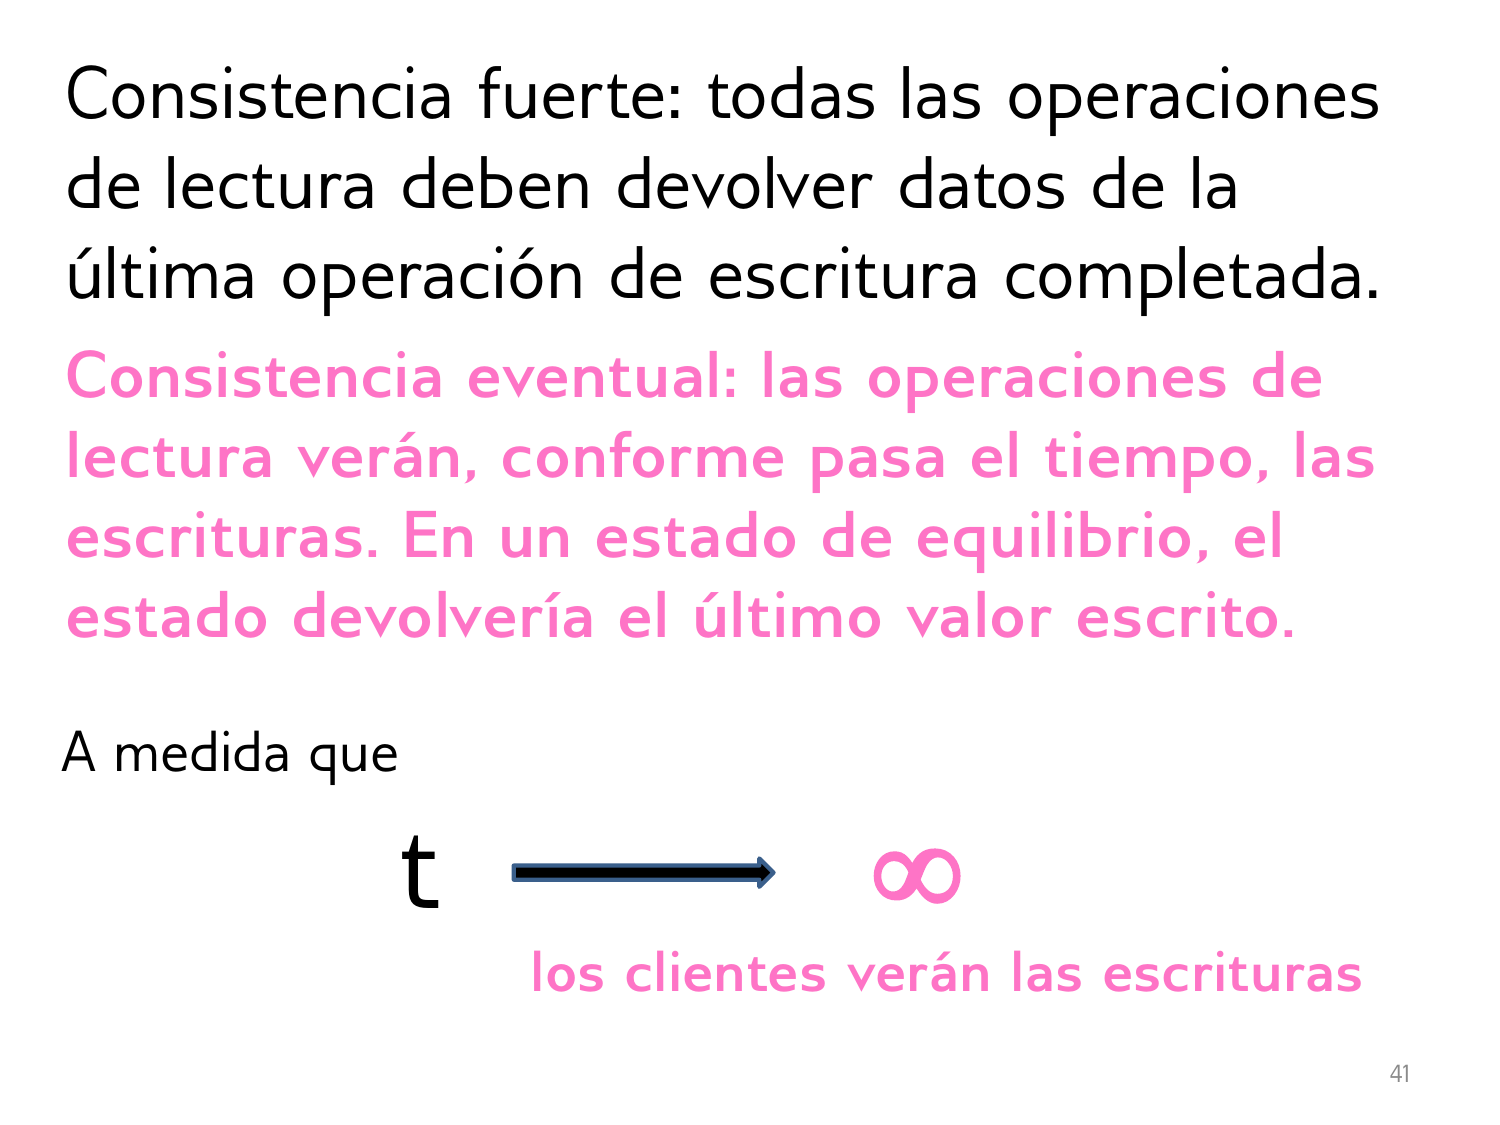

Consistencia fuerte: todas las operaciones de lectura deben devolver datos de la última operación de escritura completada.
Consistencia eventual: las operaciones de lectura verán, conforme pasa el tiempo, las escrituras. En un estado de equilibrio, el estado devolvería el último valor escrito.
A medida que
		 t                        ∞
los clientes verán las escrituras

41